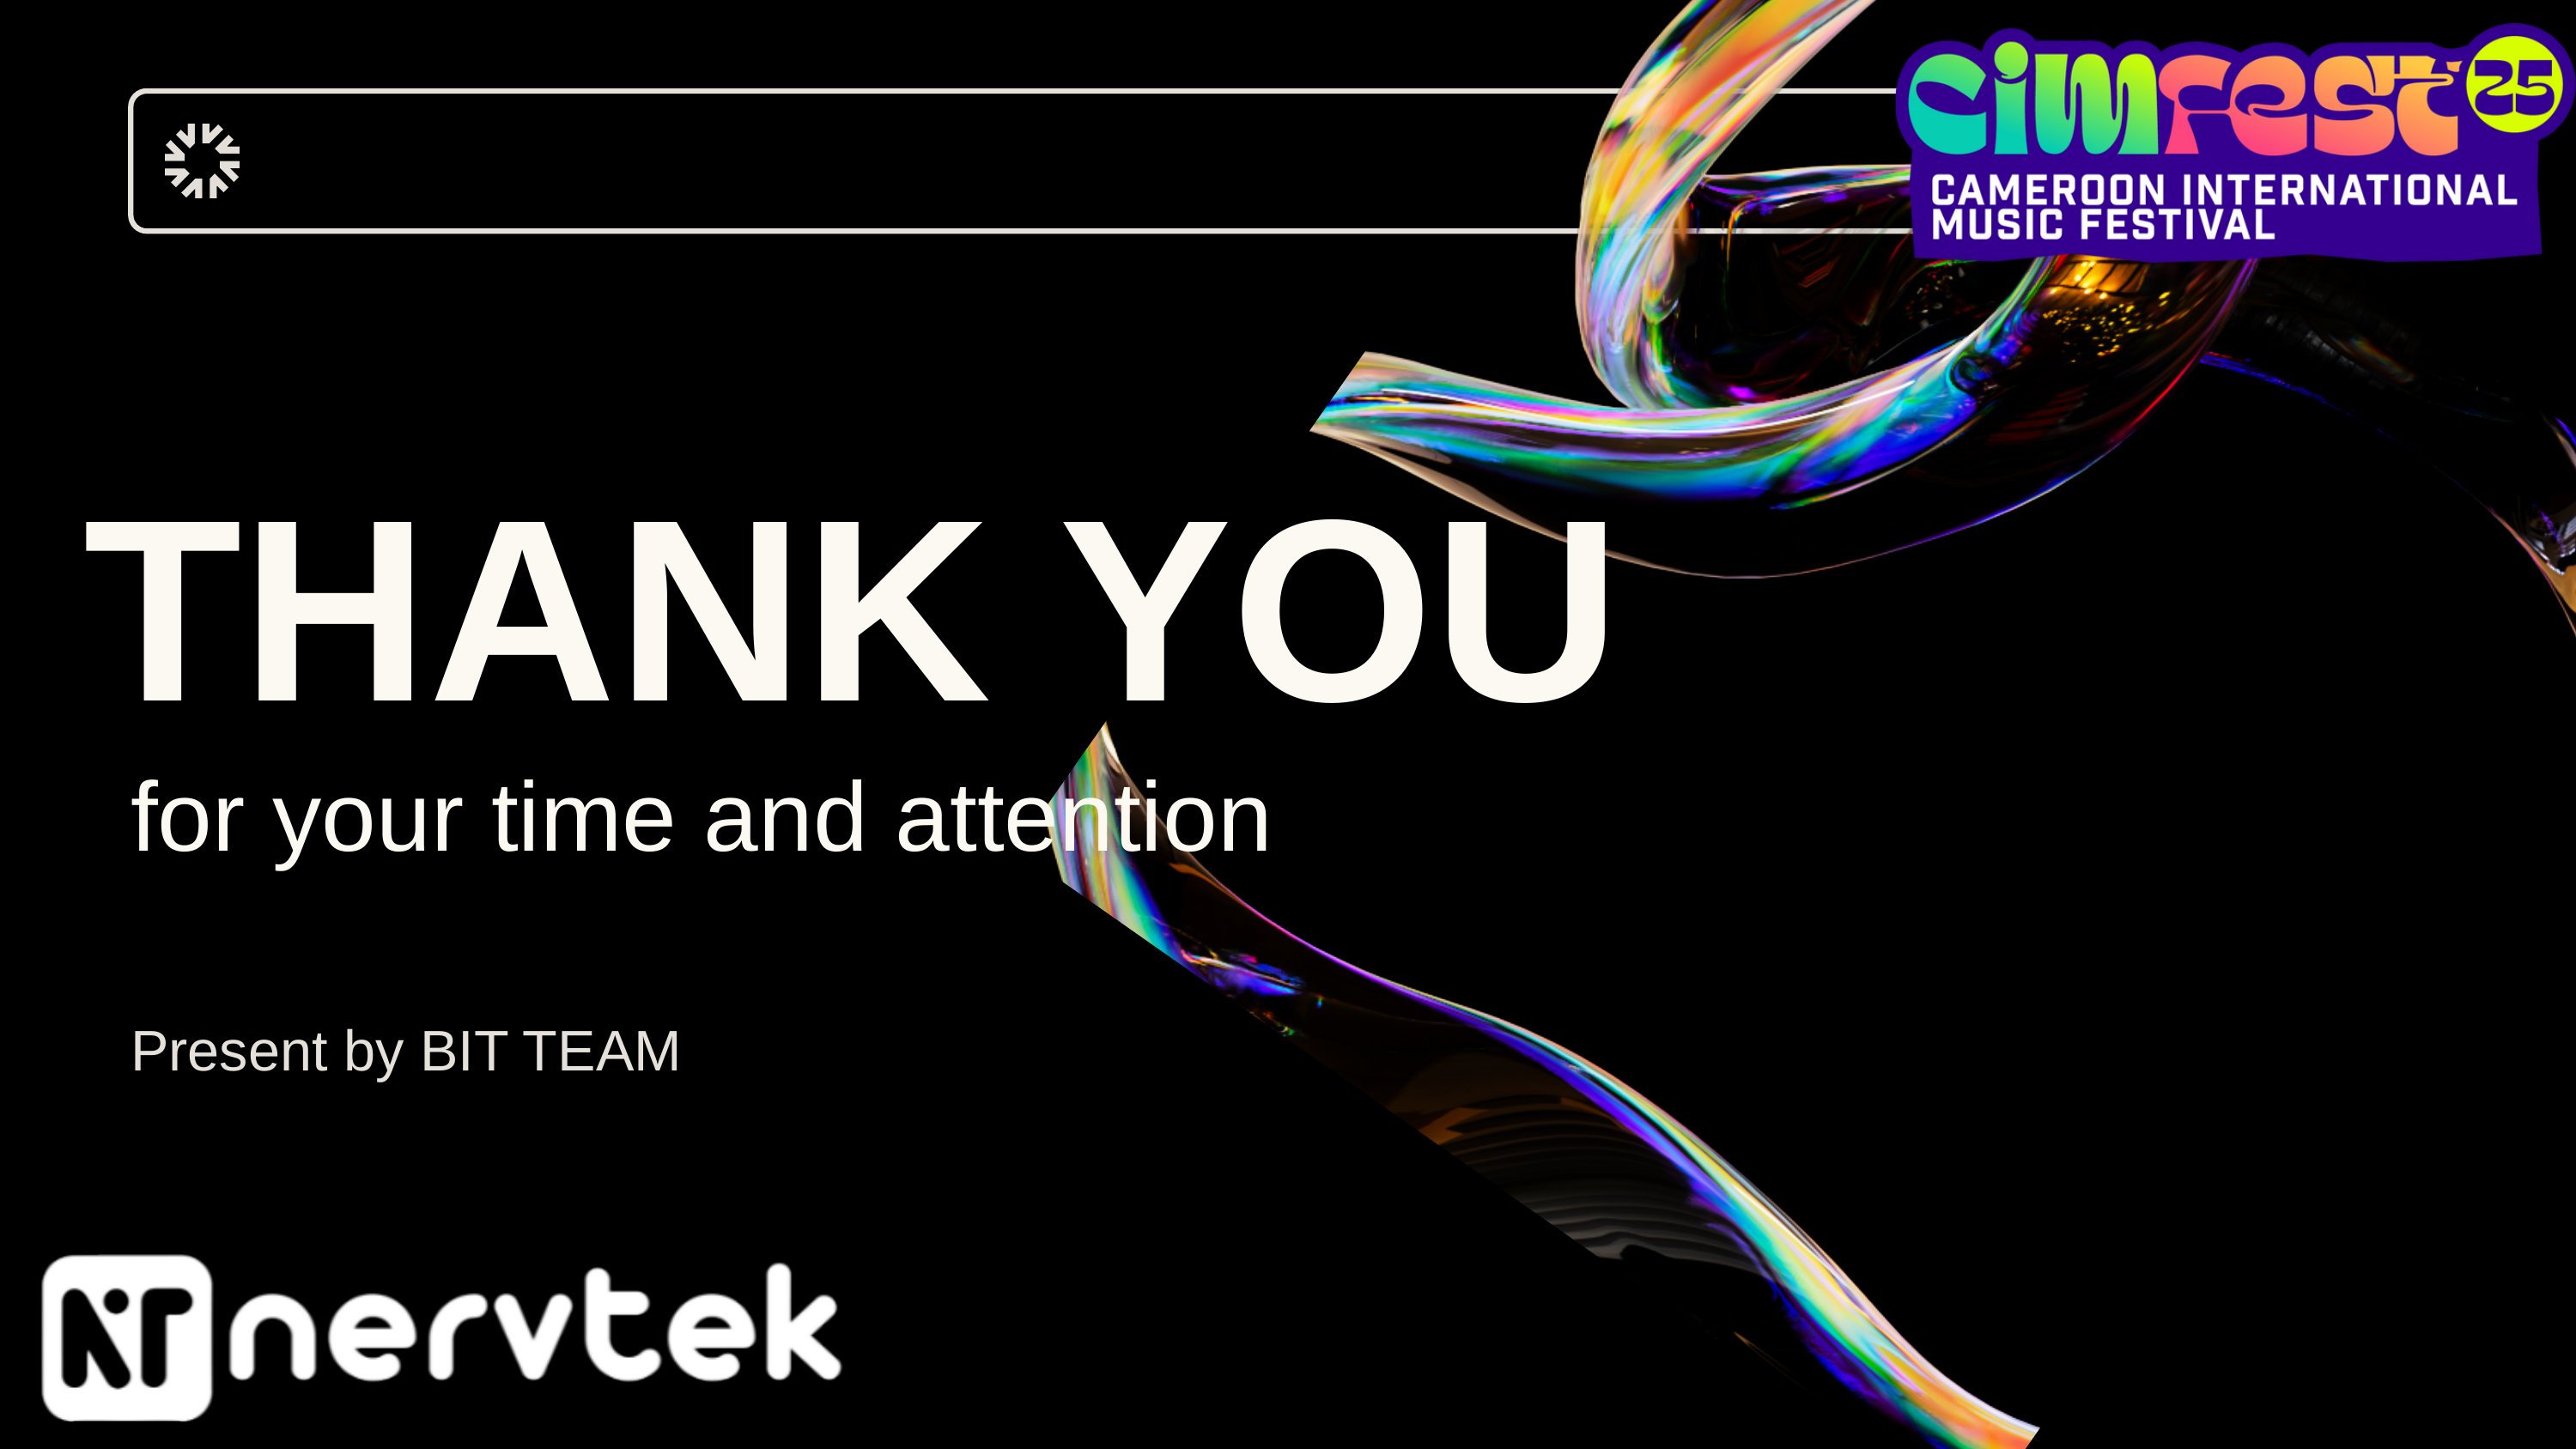

THANK YOU
for your time and attention
Present by BIT TEAM